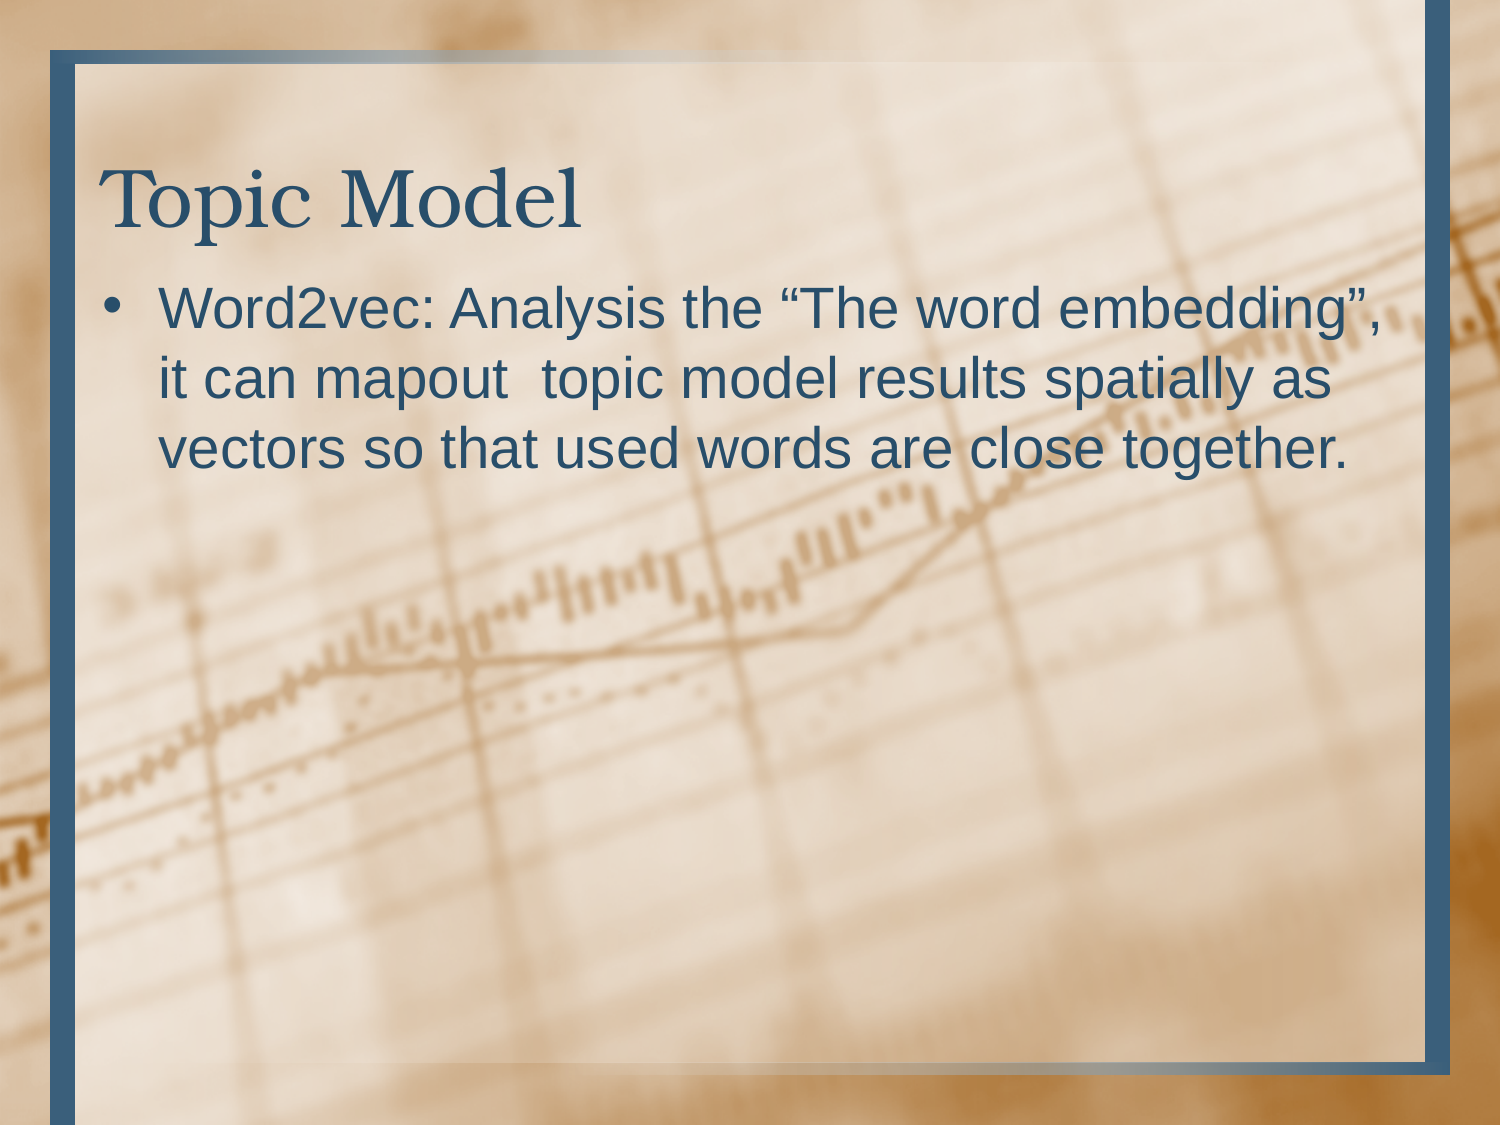

# Topic Model
Word2vec: Analysis the “The word embedding”, it can mapout  topic model results spatially as vectors so that used words are close together.